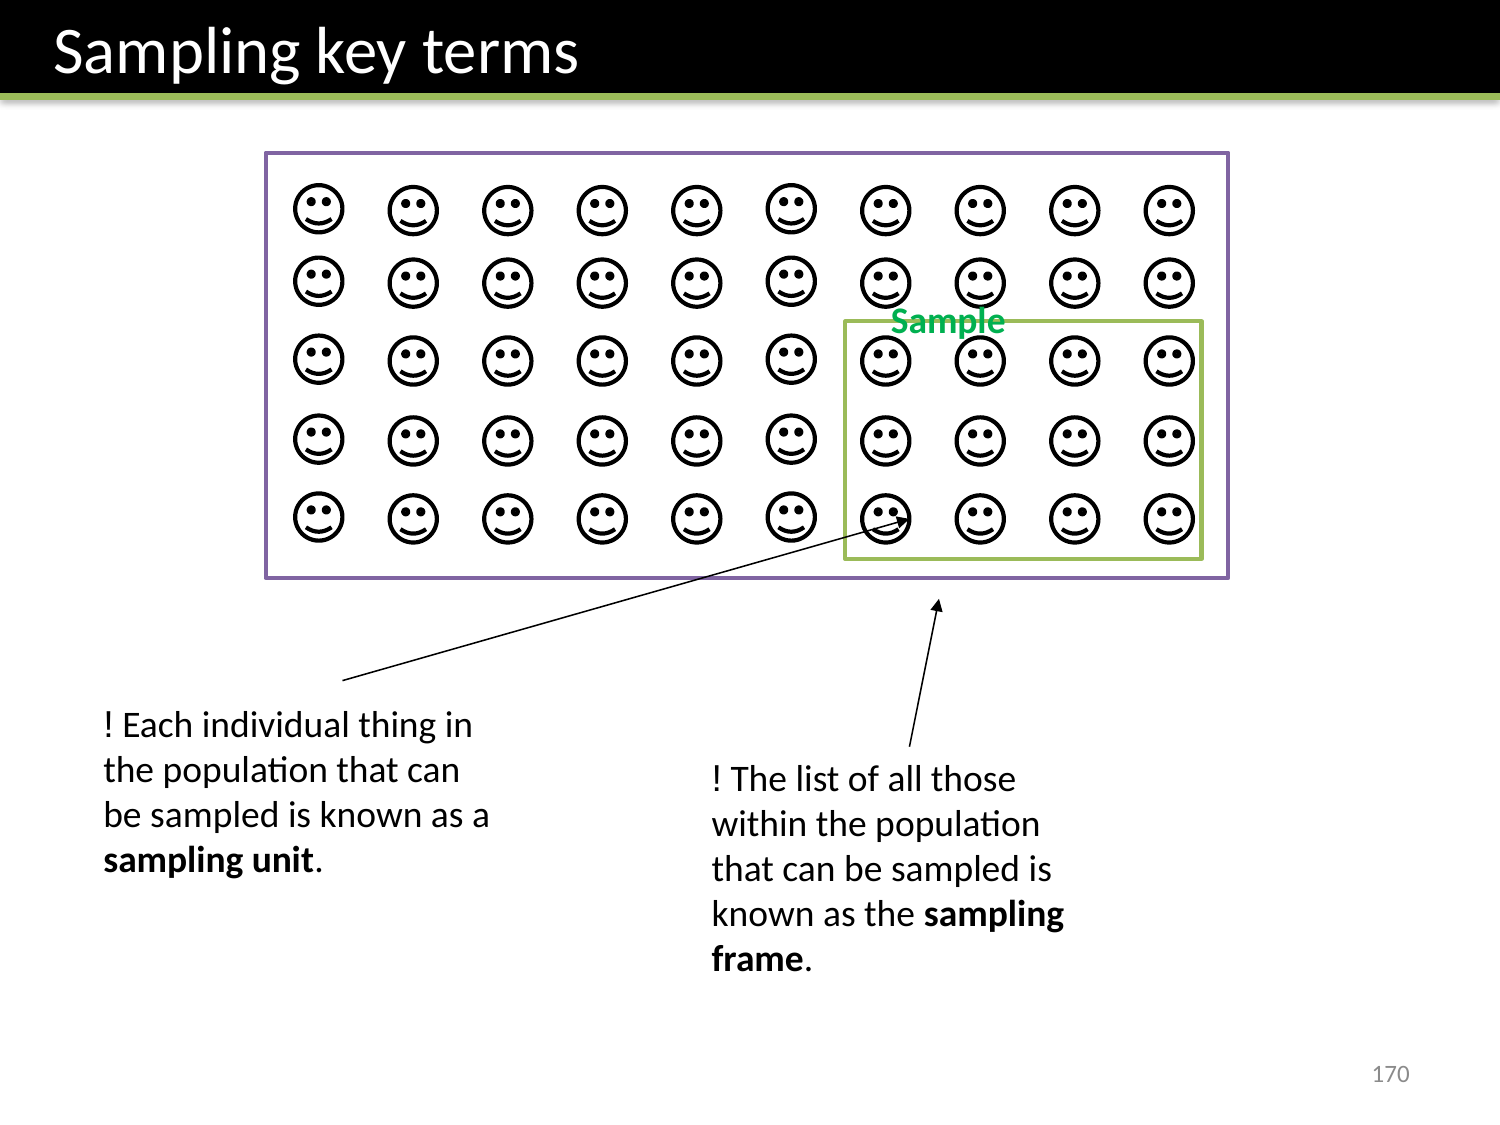

Sampling key terms

Sample

! Each individual thing in the population that can be sampled is known as a sampling unit.
! The list of all those within the population that can be sampled is known as the sampling frame.
170